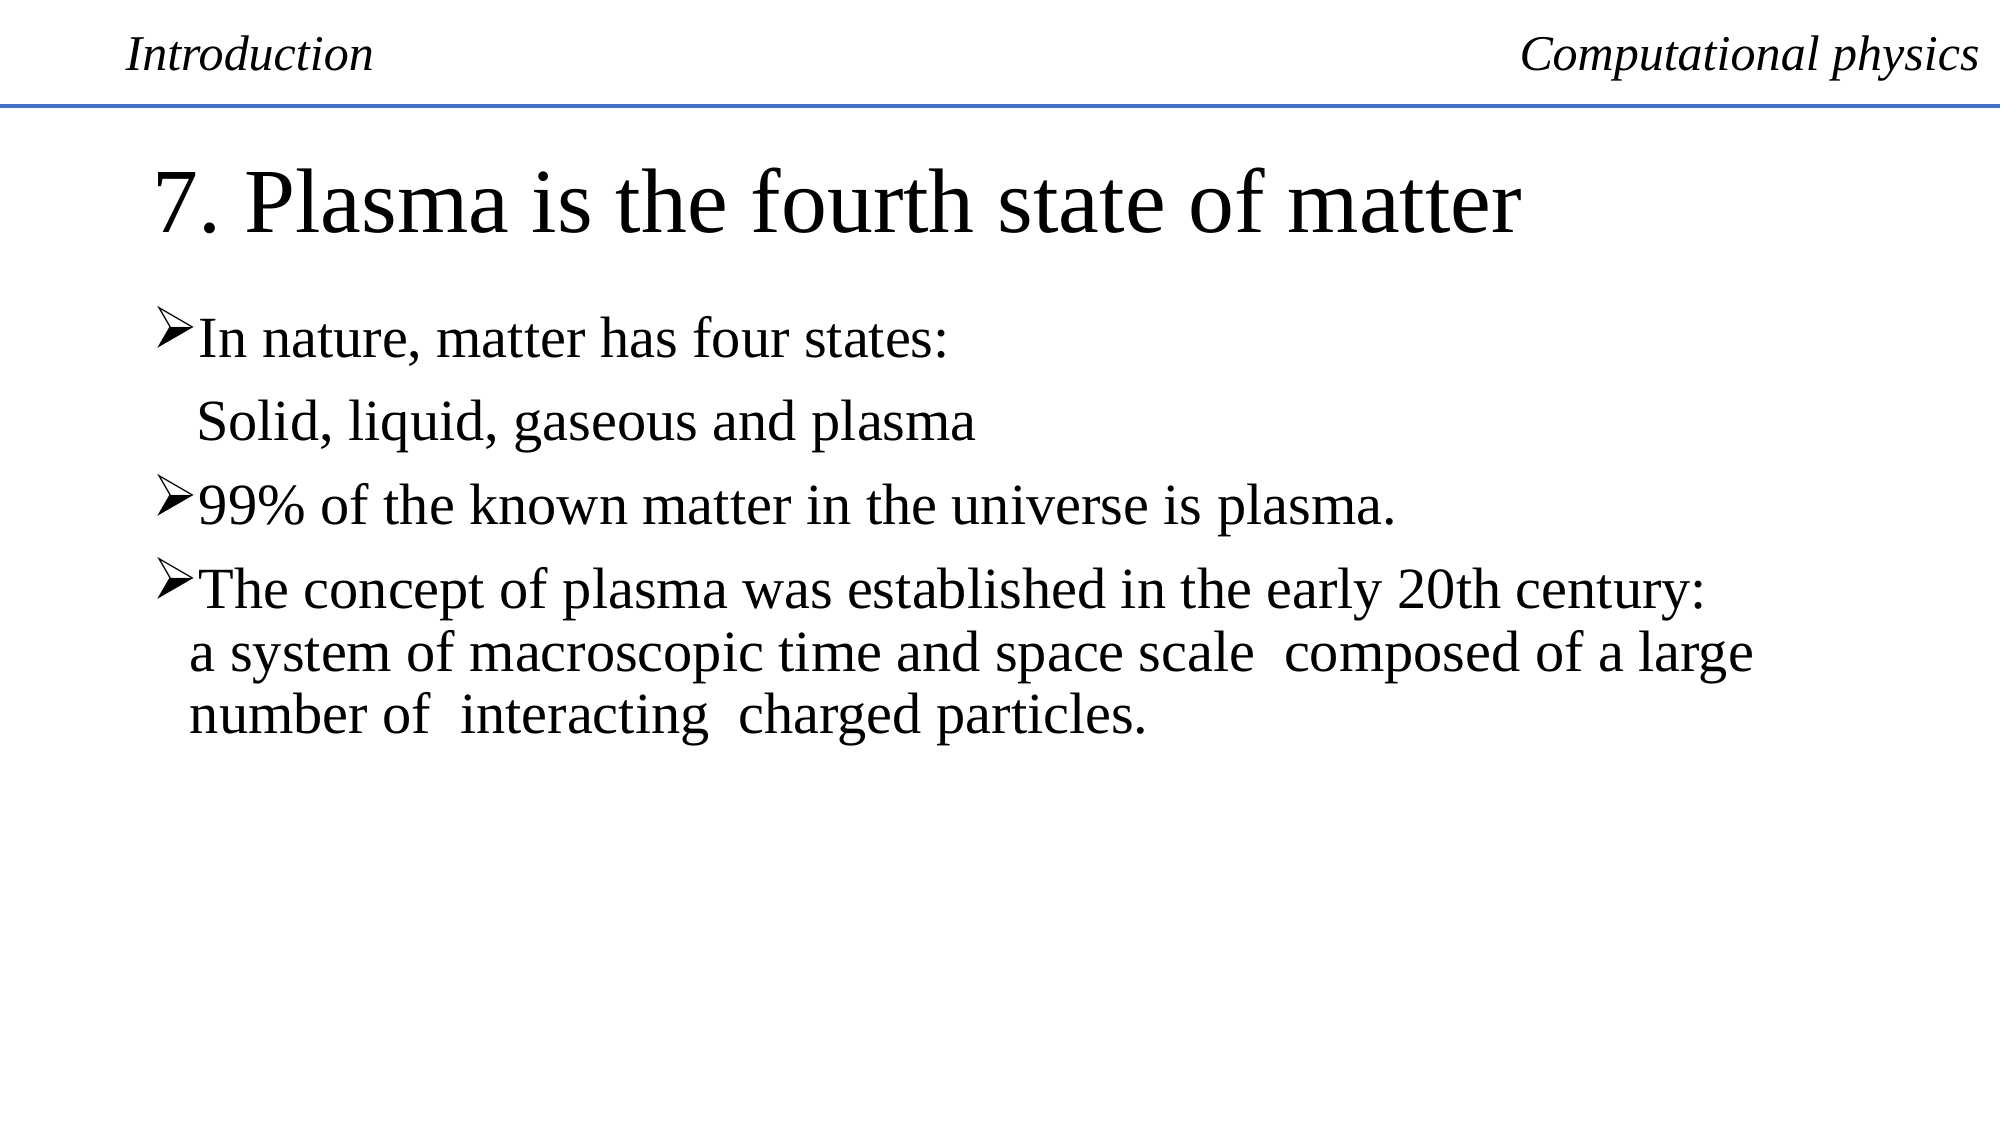

Introduction
Computational physics
# 7. Plasma is the fourth state of matter
In nature, matter has four states:
   Solid, liquid, gaseous and plasma
99% of the known matter in the universe is plasma.
The concept of plasma was established in the early 20th century:
a system of macroscopic time and space scale  composed of a large number of  interacting  charged particles.